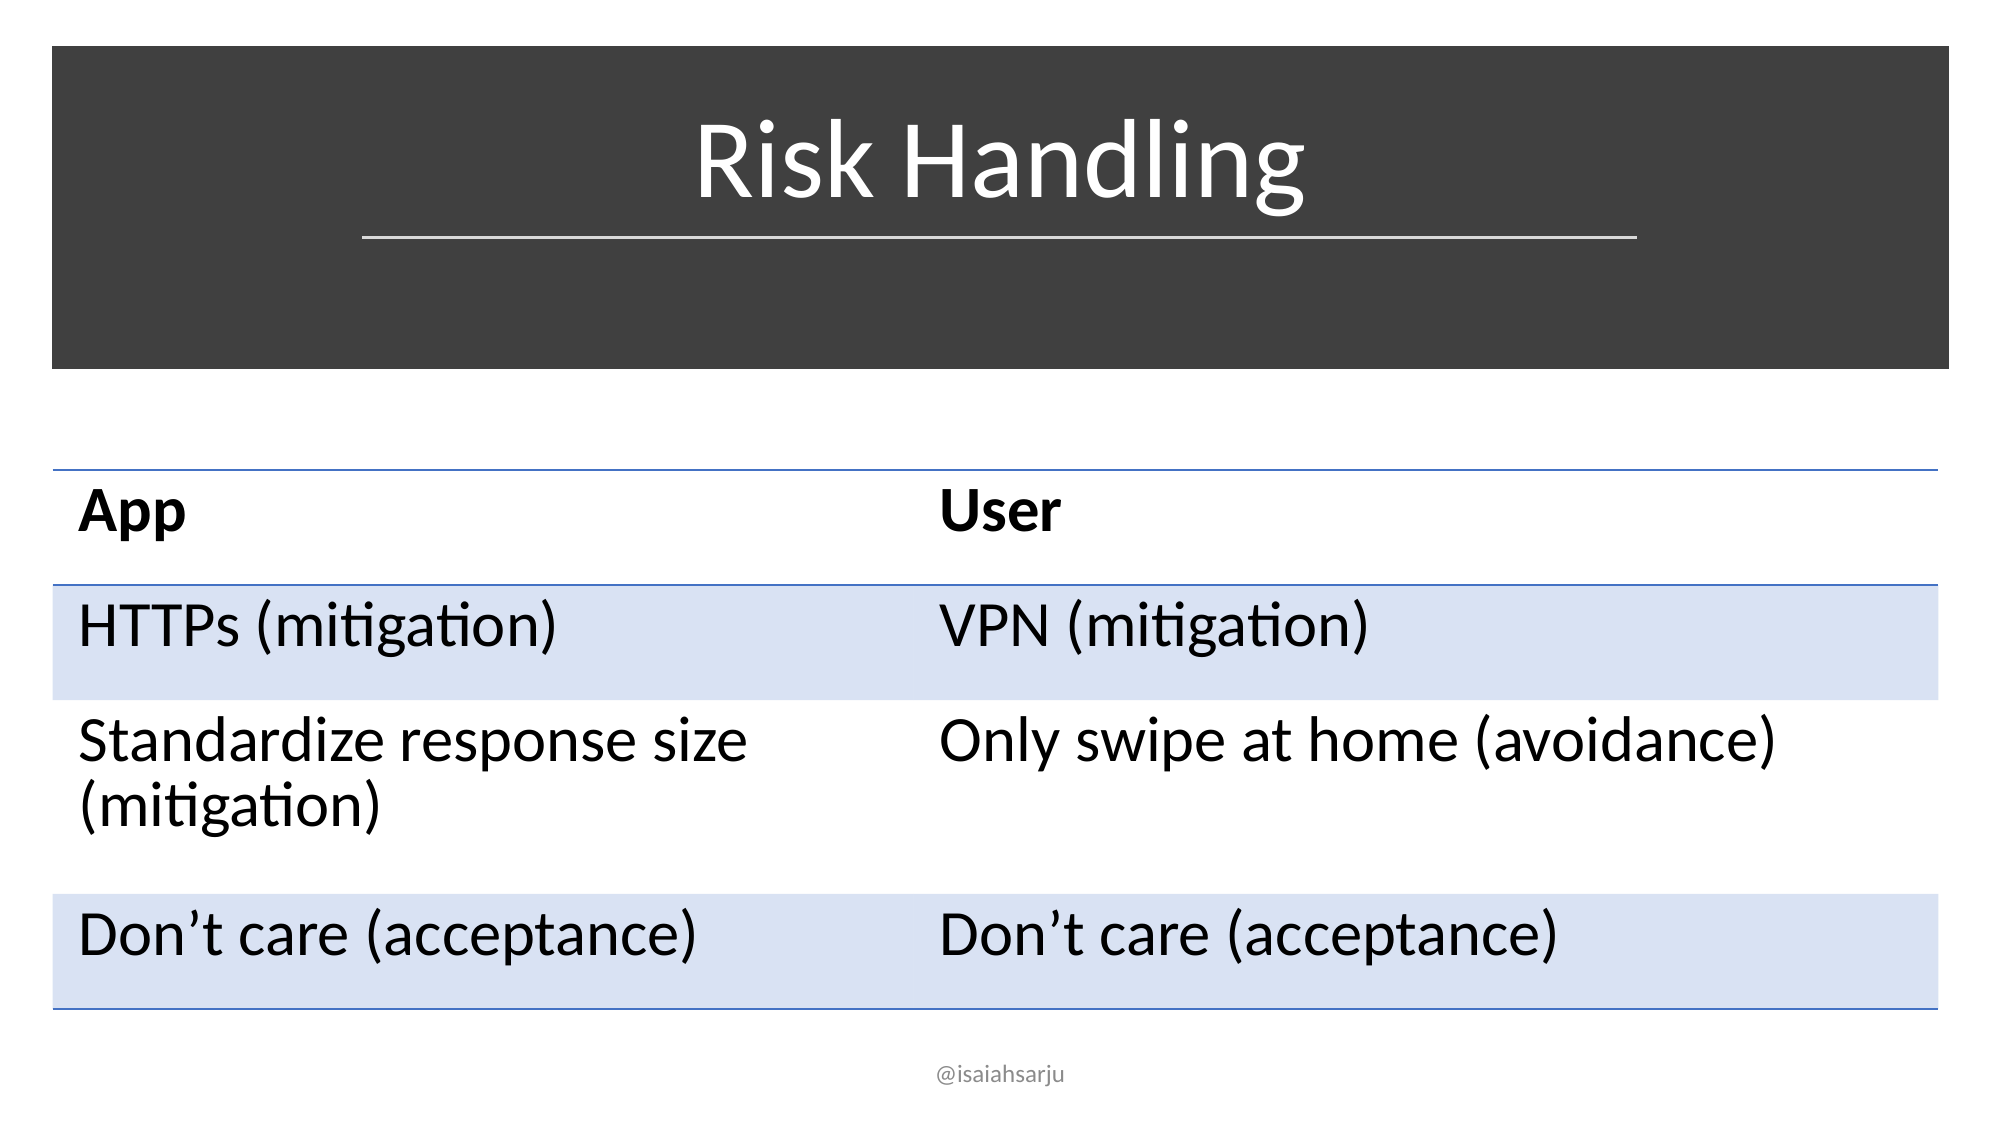

# Risk Handling
| App | User |
| --- | --- |
| HTTPs (mitigation) | VPN (mitigation) |
| Standardize response size (mitigation) | Only swipe at home (avoidance) |
| Don’t care (acceptance) | Don’t care (acceptance) |
@isaiahsarju